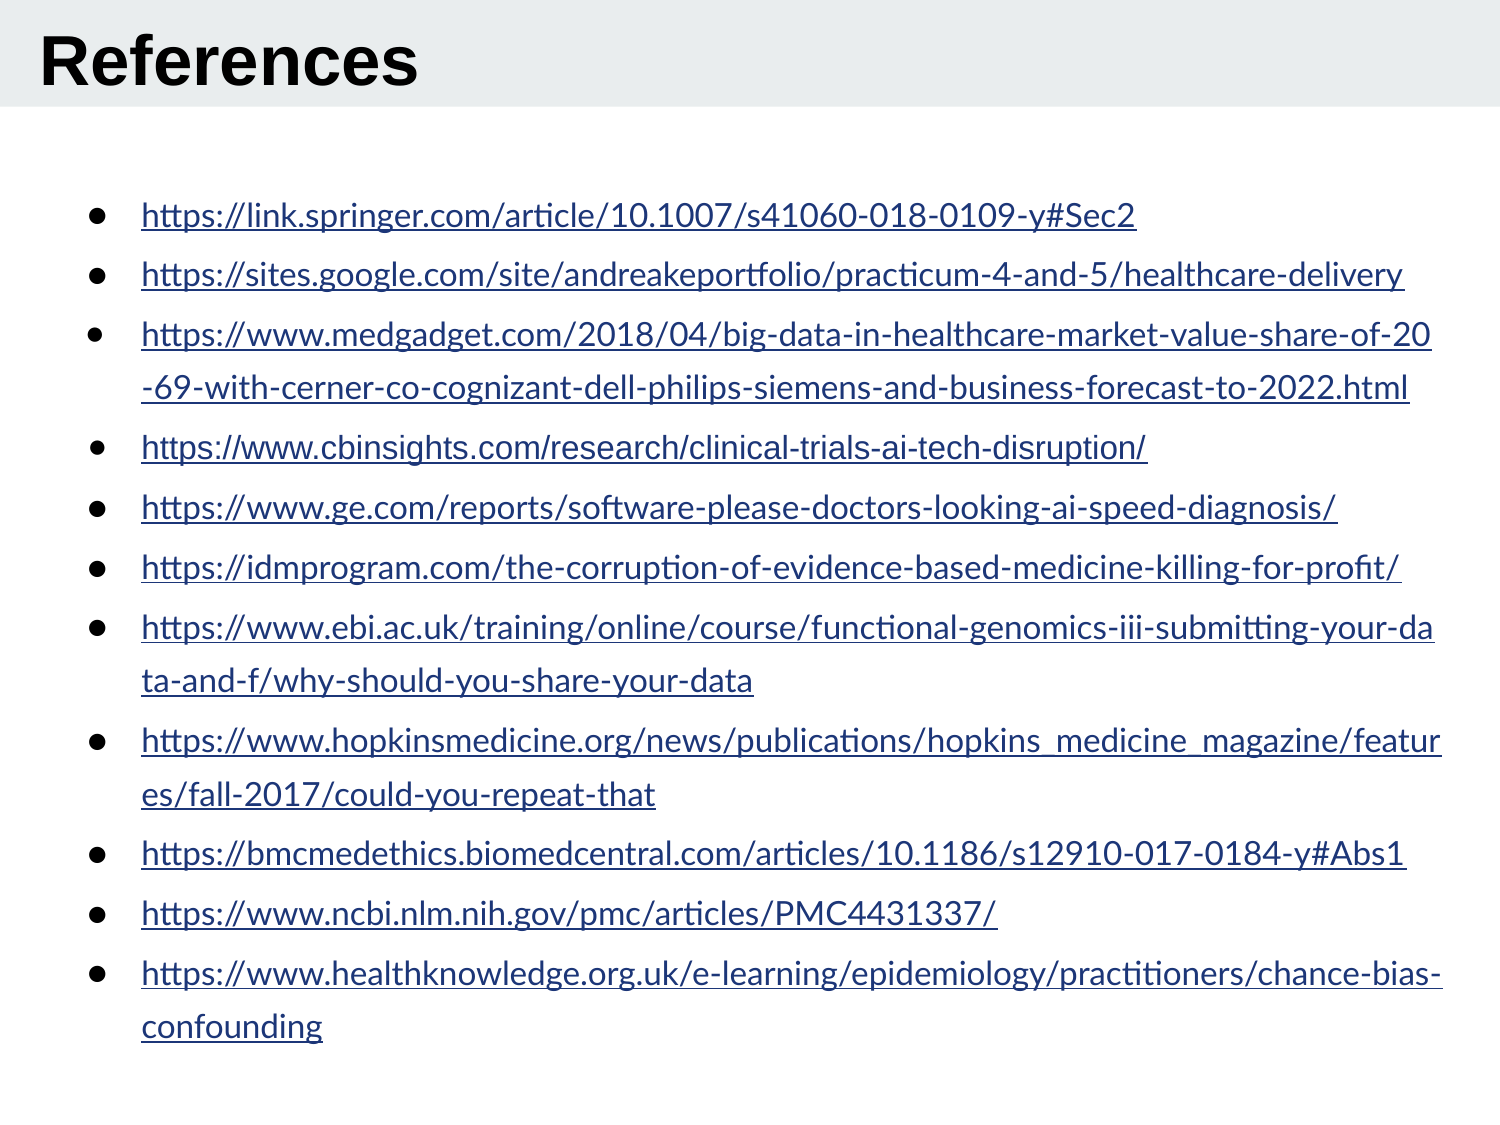

References
https://link.springer.com/article/10.1007/s41060-018-0109-y#Sec2
https://sites.google.com/site/andreakeportfolio/practicum-4-and-5/healthcare-delivery
https://www.medgadget.com/2018/04/big-data-in-healthcare-market-value-share-of-20-69-with-cerner-co-cognizant-dell-philips-siemens-and-business-forecast-to-2022.html
https://www.cbinsights.com/research/clinical-trials-ai-tech-disruption/
https://www.ge.com/reports/software-please-doctors-looking-ai-speed-diagnosis/
https://idmprogram.com/the-corruption-of-evidence-based-medicine-killing-for-profit/
https://www.ebi.ac.uk/training/online/course/functional-genomics-iii-submitting-your-data-and-f/why-should-you-share-your-data
https://www.hopkinsmedicine.org/news/publications/hopkins_medicine_magazine/features/fall-2017/could-you-repeat-that
https://bmcmedethics.biomedcentral.com/articles/10.1186/s12910-017-0184-y#Abs1
https://www.ncbi.nlm.nih.gov/pmc/articles/PMC4431337/
https://www.healthknowledge.org.uk/e-learning/epidemiology/practitioners/chance-bias-confounding